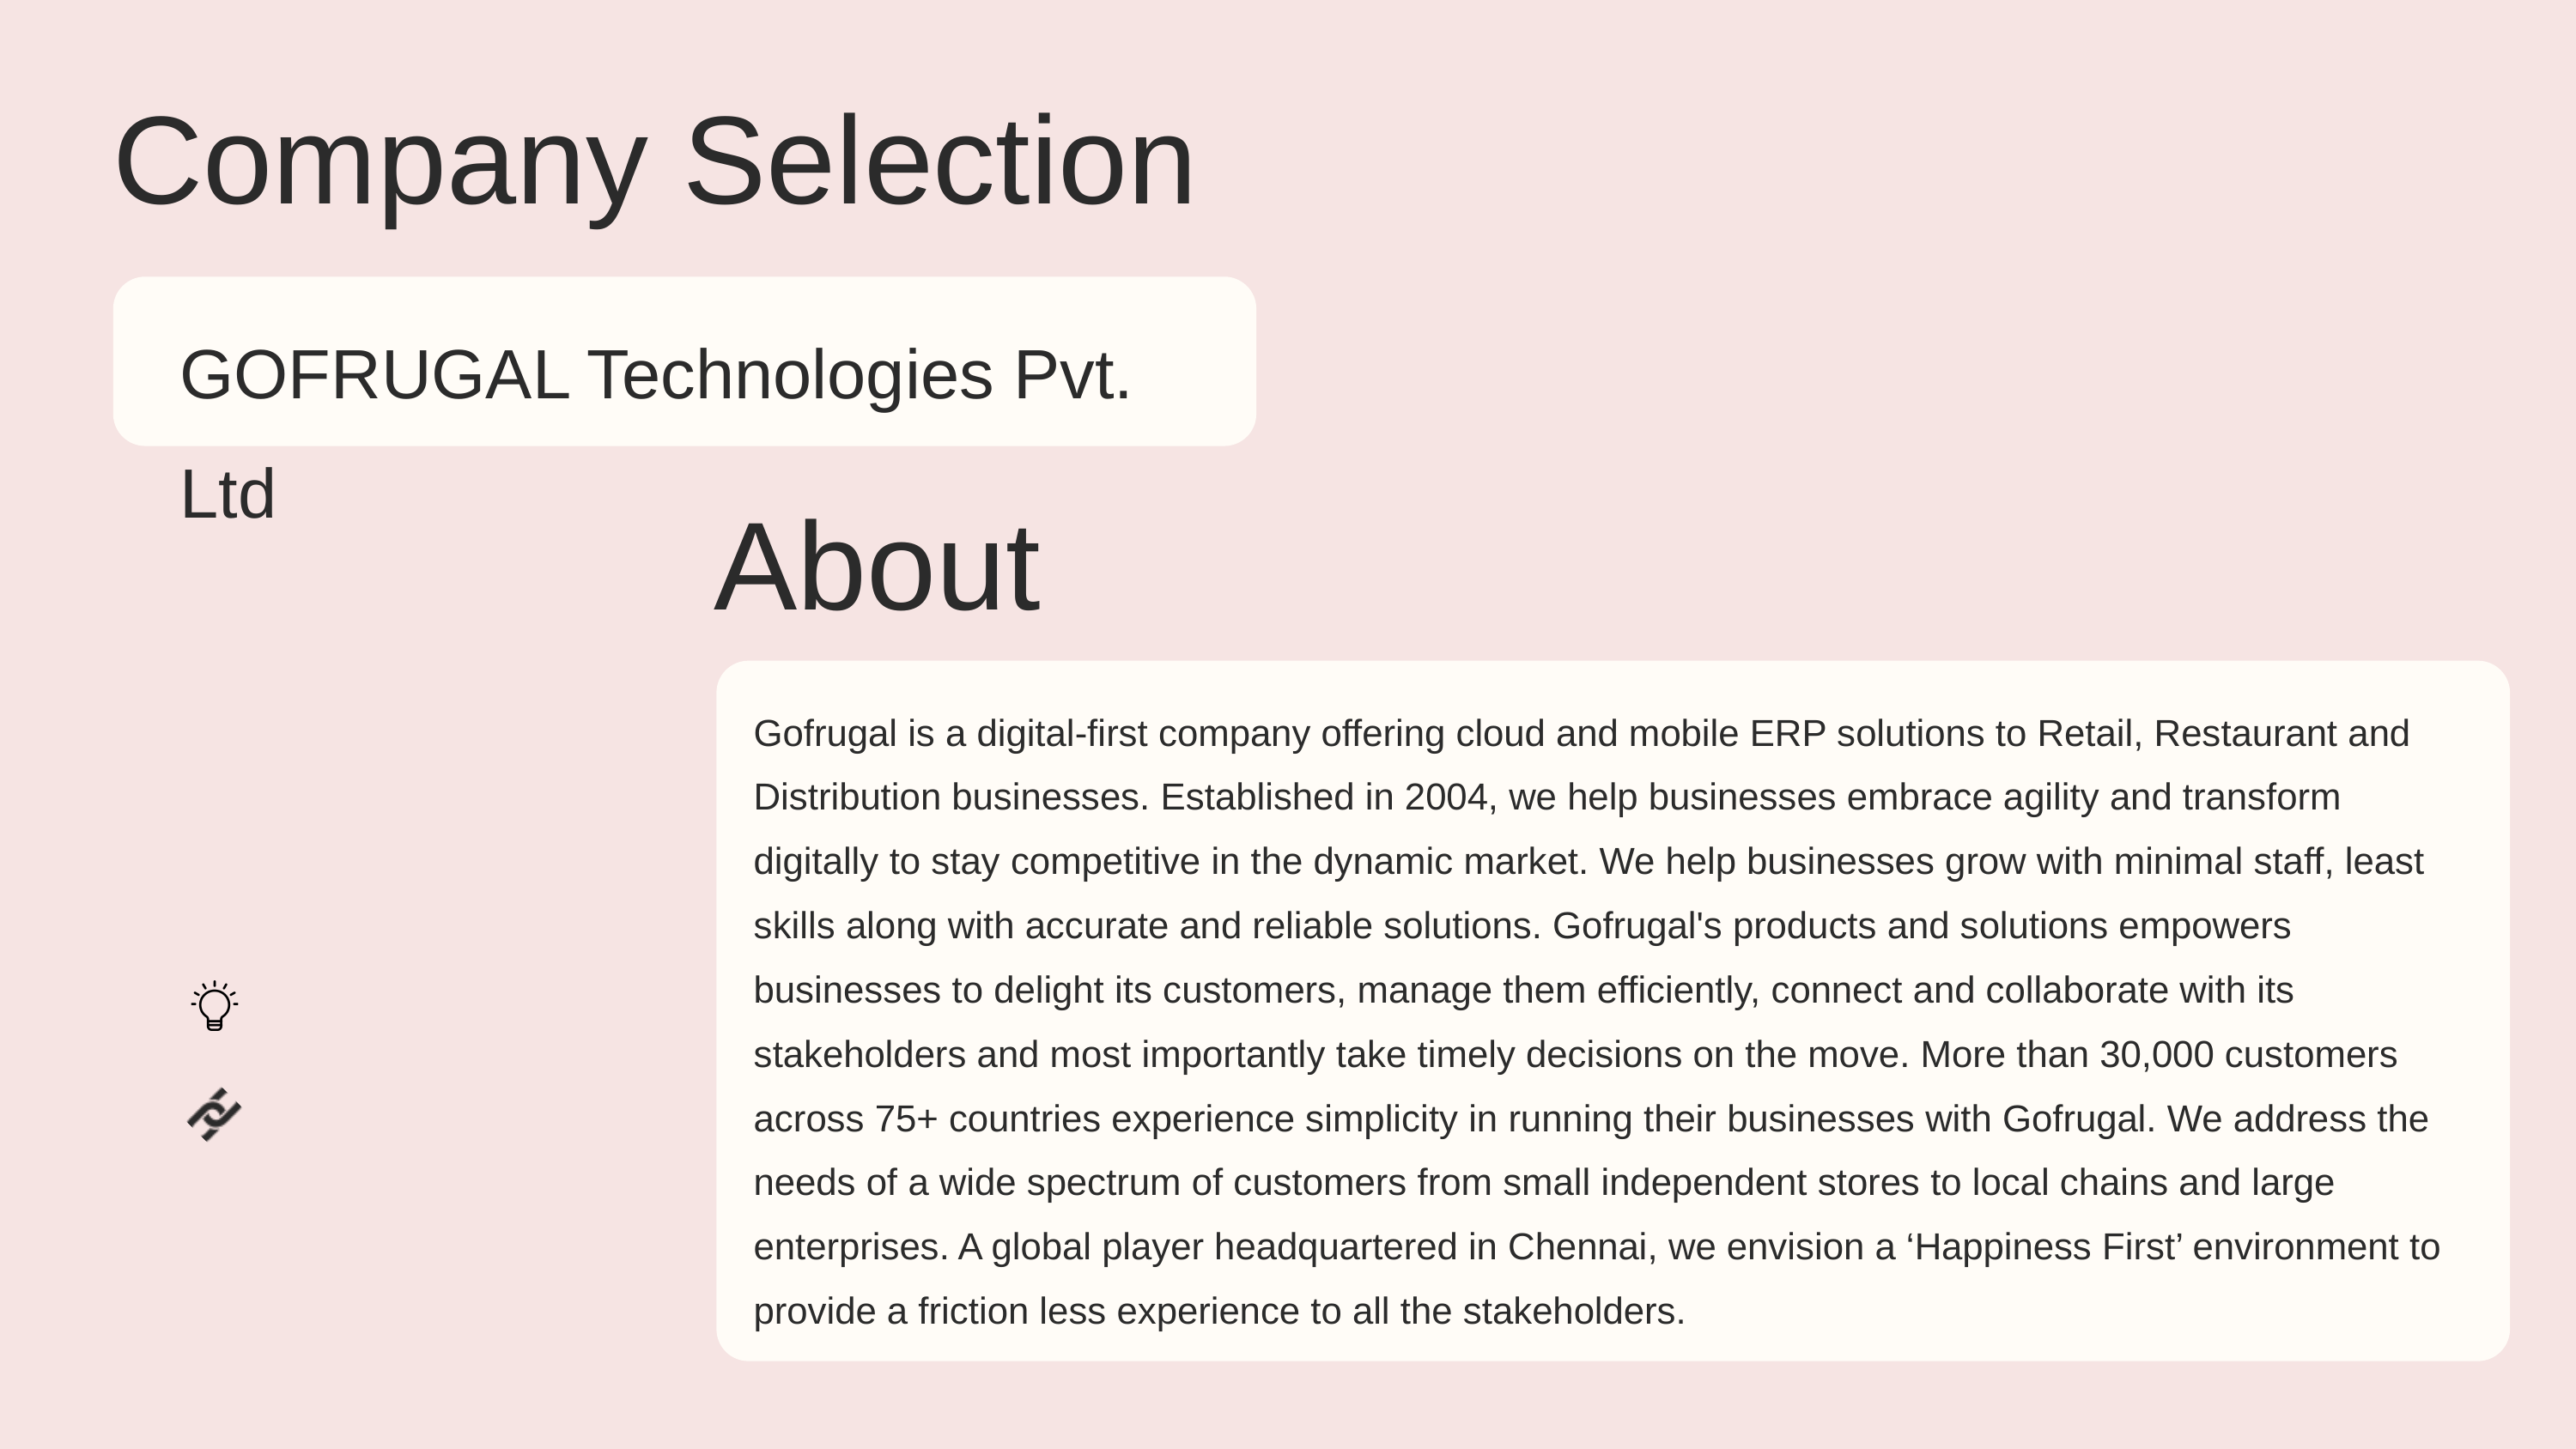

Company Selection

GOFRUGAL Technologies Pvt. Ltd
About

Gofrugal is a digital-first company offering cloud and mobile ERP solutions to Retail, Restaurant and Distribution businesses. Established in 2004, we help businesses embrace agility and transform digitally to stay competitive in the dynamic market. We help businesses grow with minimal staff, least skills along with accurate and reliable solutions. Gofrugal's products and solutions empowers businesses to delight its customers, manage them efficiently, connect and collaborate with its stakeholders and most importantly take timely decisions on the move. More than 30,000 customers across 75+ countries experience simplicity in running their businesses with Gofrugal. We address the needs of a wide spectrum of customers from small independent stores to local chains and large enterprises. A global player headquartered in Chennai, we envision a ‘Happiness First’ environment to provide a friction less experience to all the stakeholders.